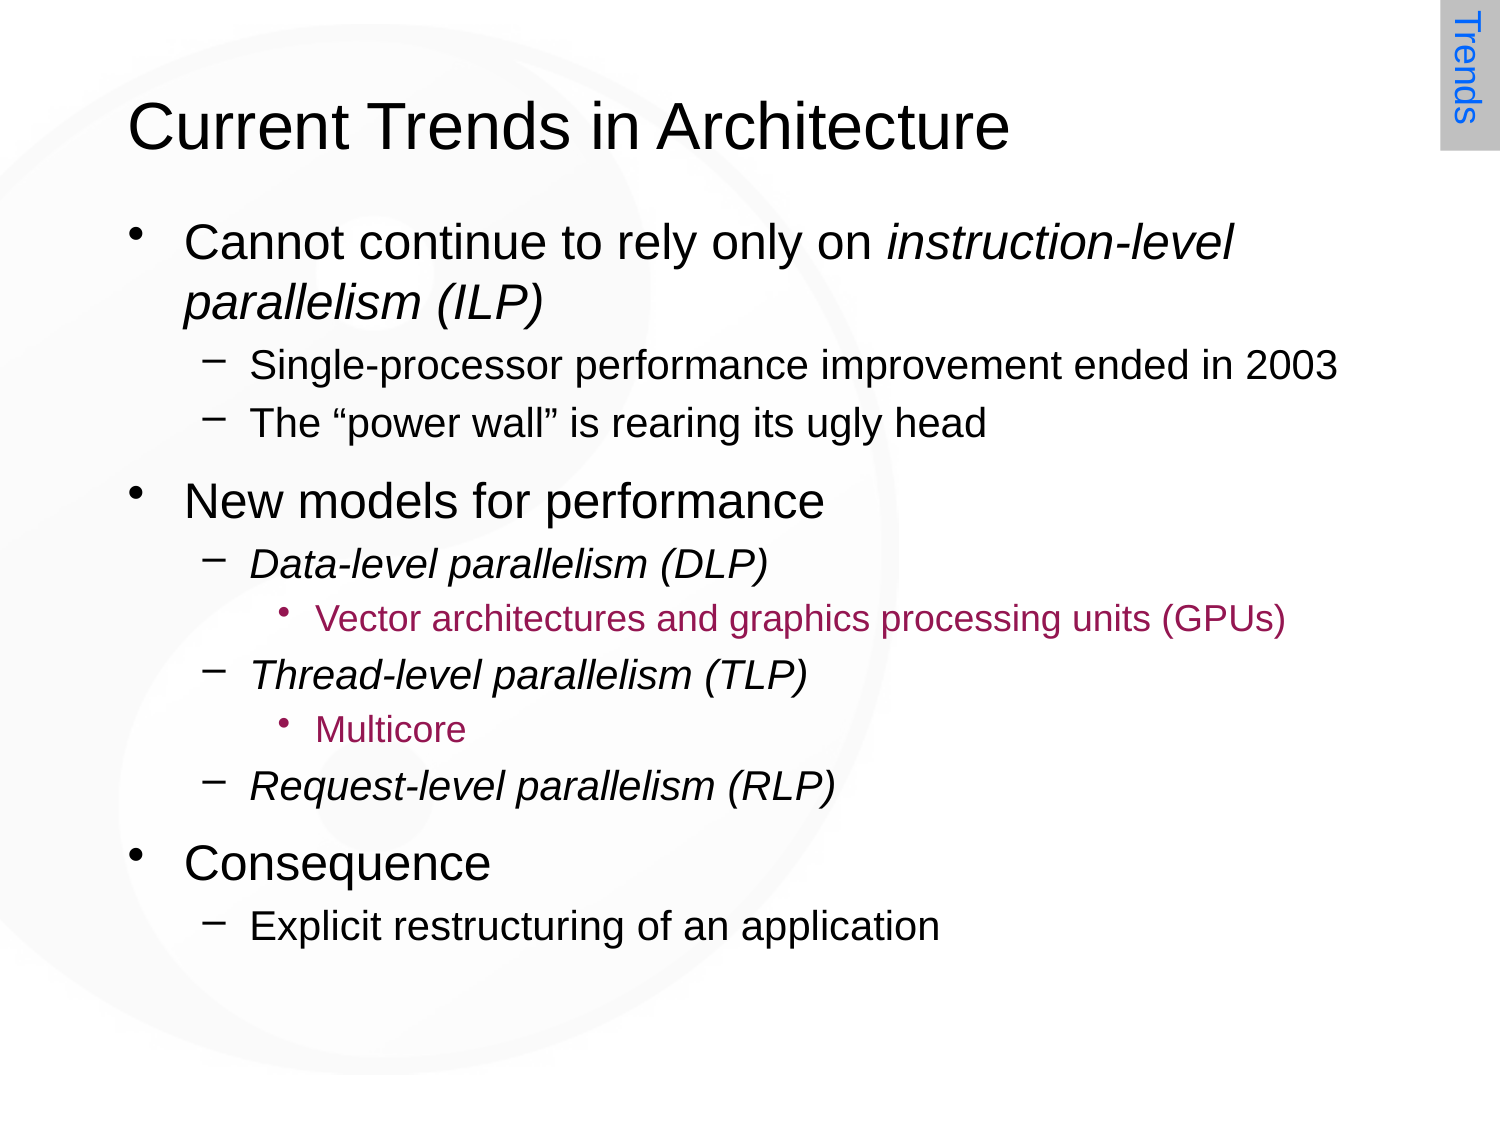

Trends
# Current Trends in Architecture
Cannot continue to rely only on instruction-level parallelism (ILP)
Single-processor performance improvement ended in 2003
The “power wall” is rearing its ugly head
New models for performance
Data-level parallelism (DLP)
Vector architectures and graphics processing units (GPUs)
Thread-level parallelism (TLP)
Multicore
Request-level parallelism (RLP)
Consequence
Explicit restructuring of an application